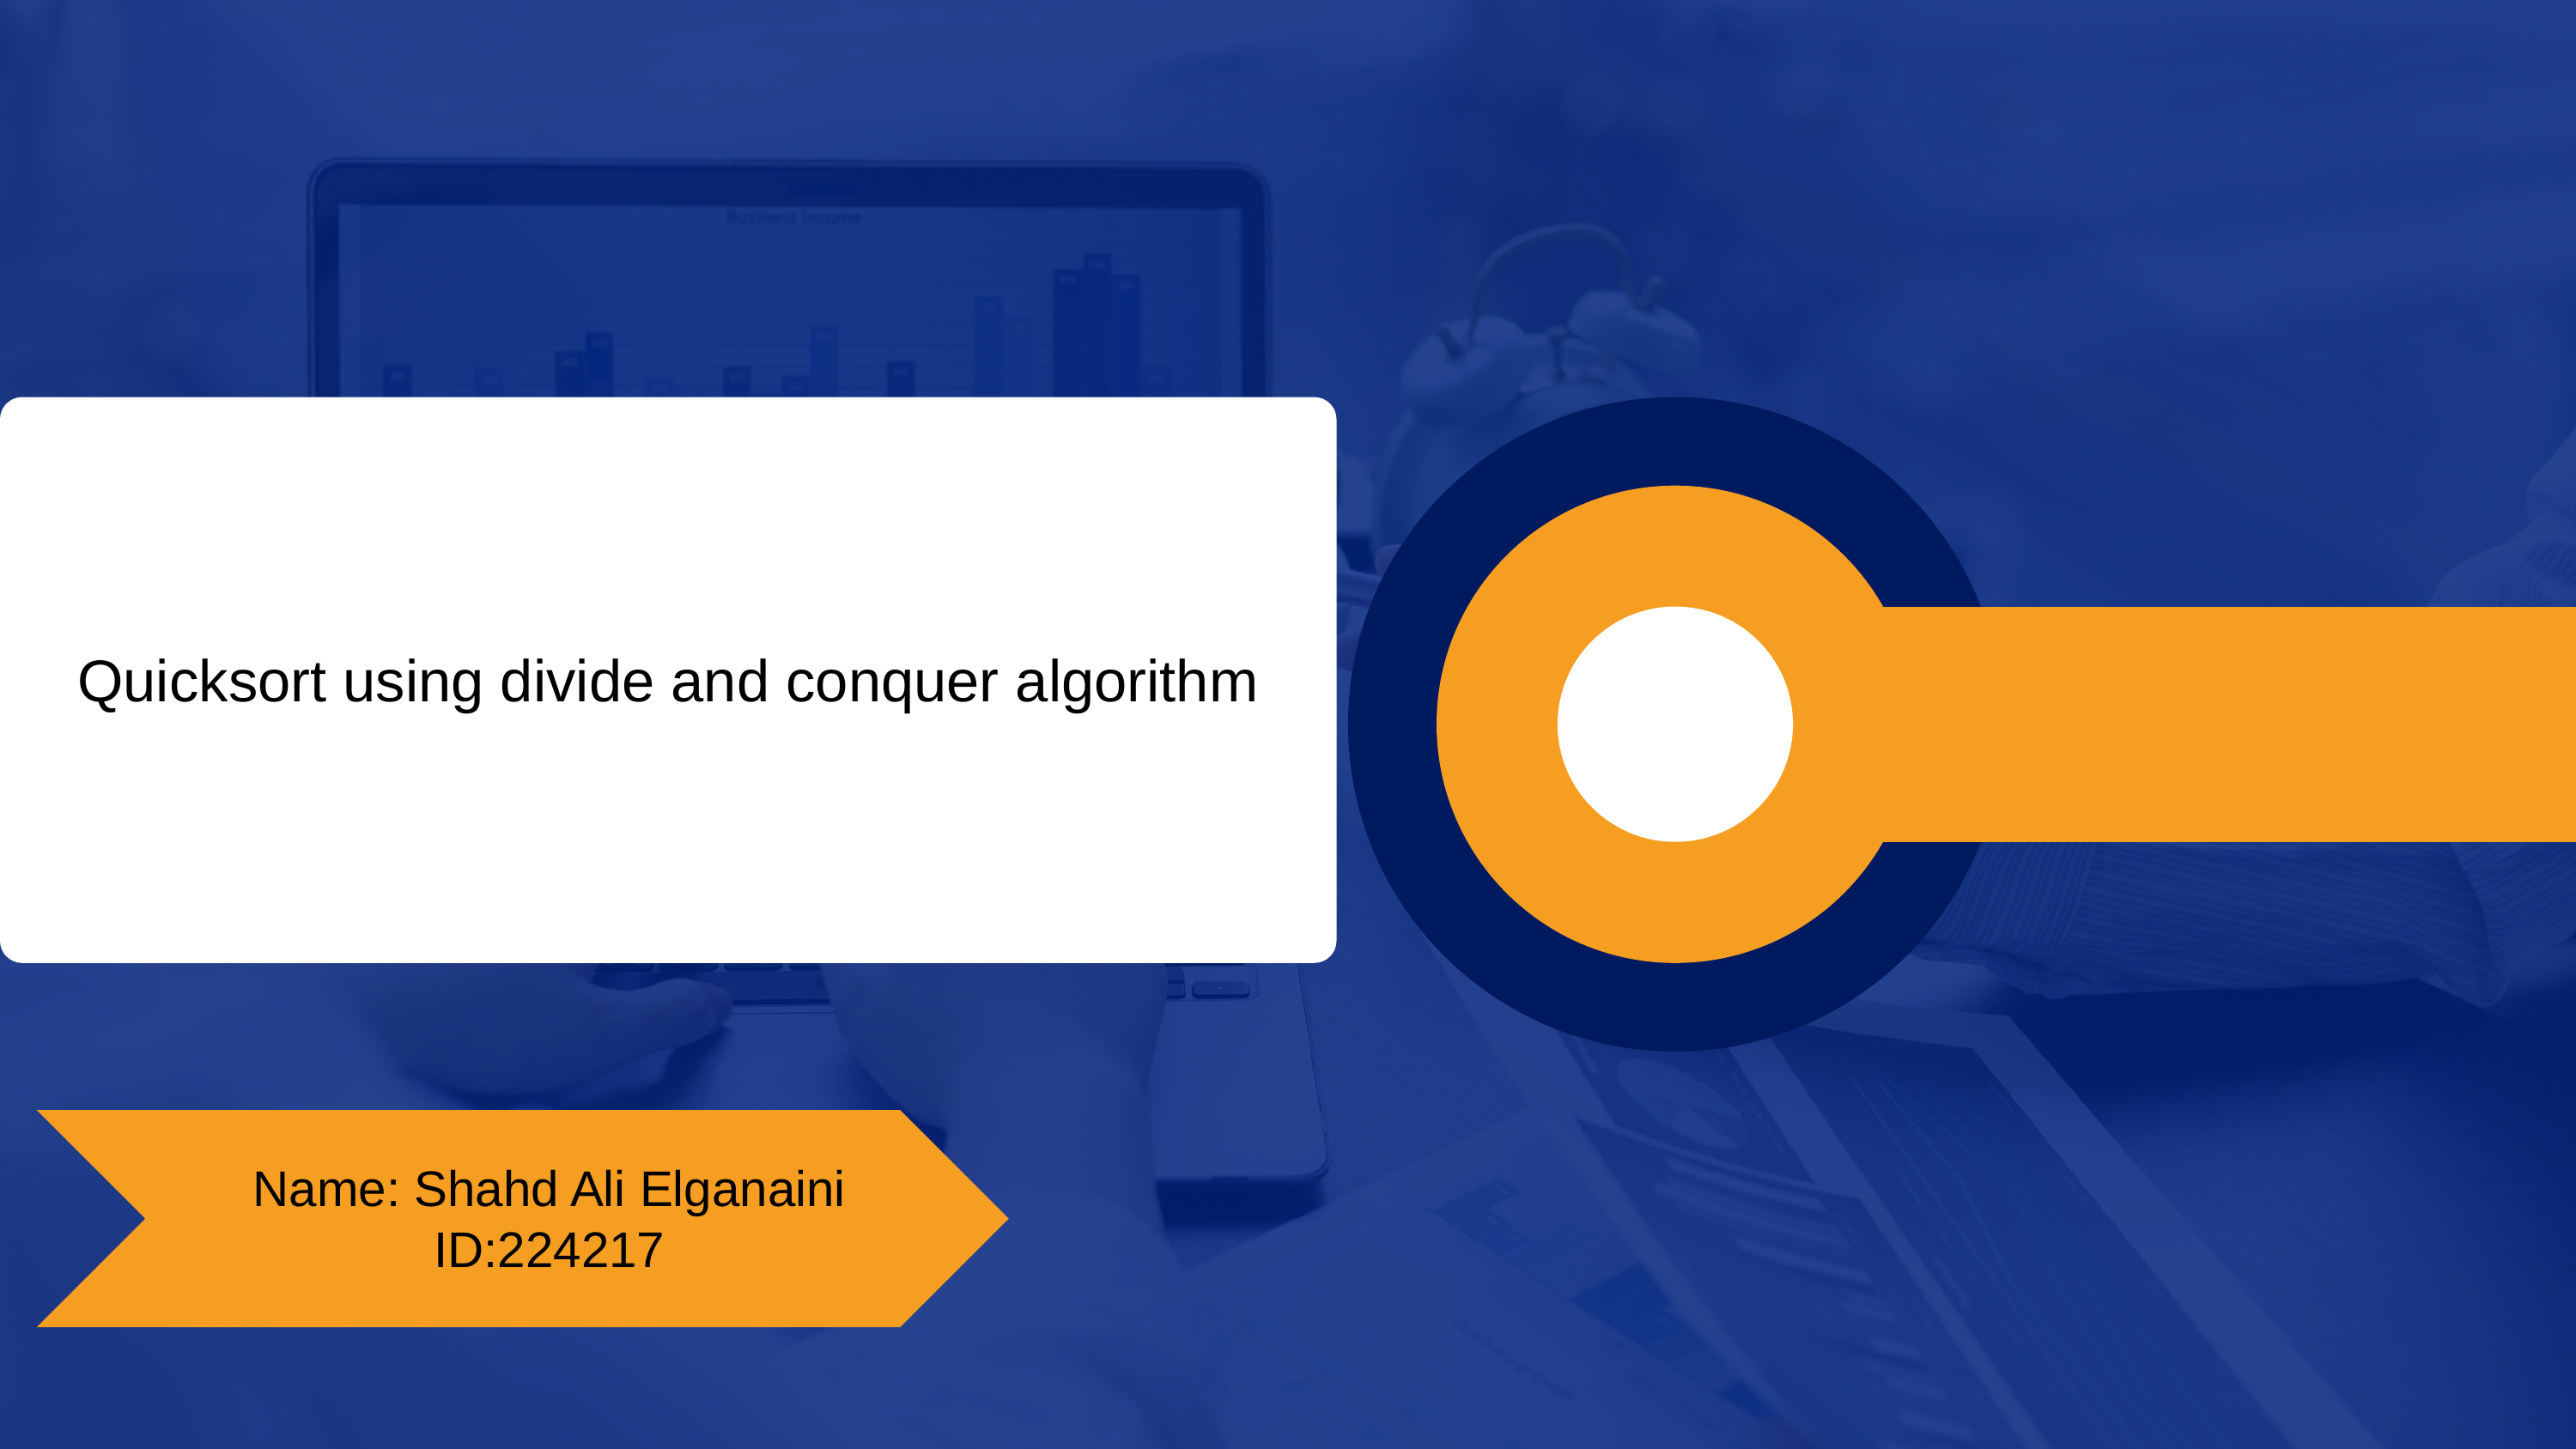

Quicksort using divide and conquer algorithm

Name: Shahd Ali Elganaini
ID:224217